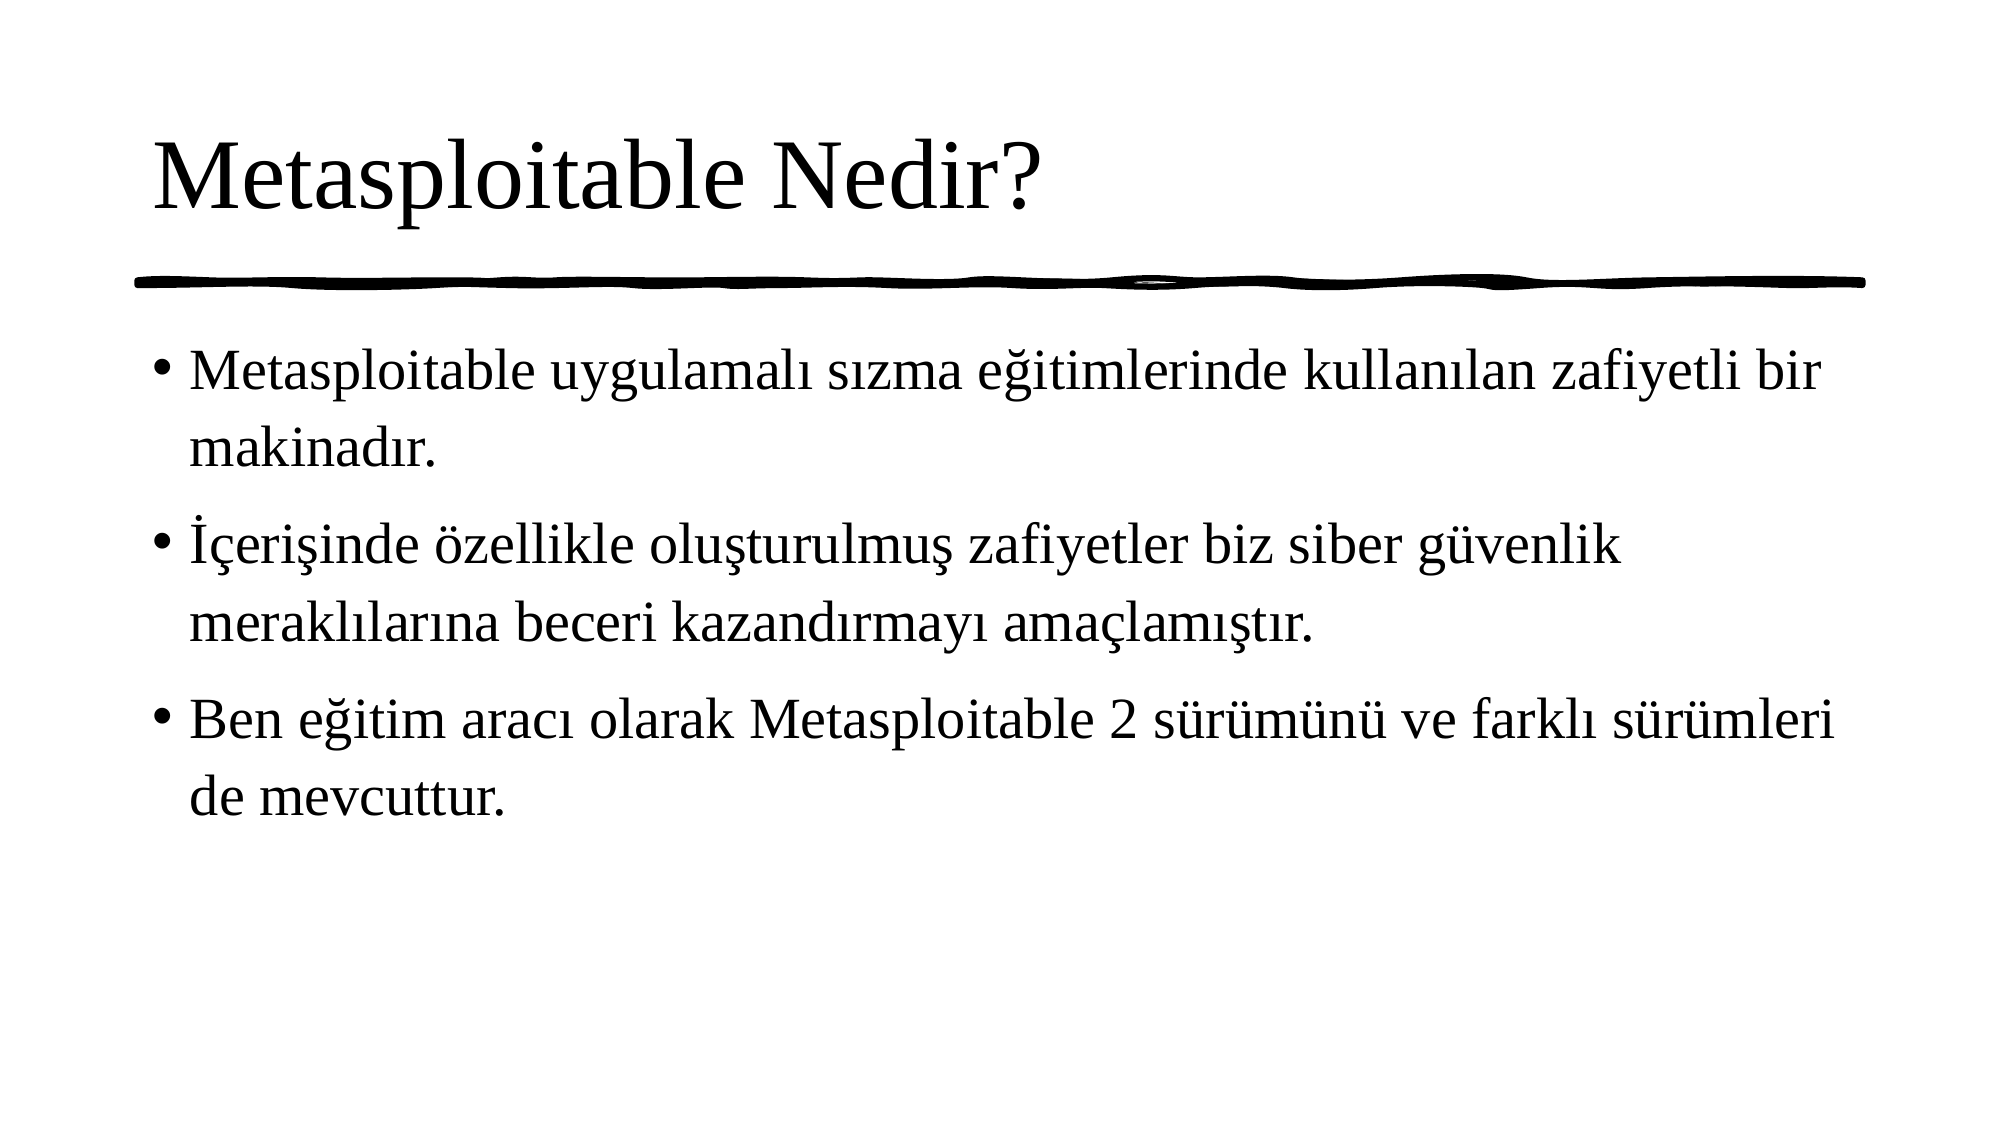

# Metasploitable Nedir?
Metasploitable uygulamalı sızma eğitimlerinde kullanılan zafiyetli bir makinadır.
İçerişinde özellikle oluşturulmuş zafiyetler biz siber güvenlik meraklılarına beceri kazandırmayı amaçlamıştır.
Ben eğitim aracı olarak Metasploitable 2 sürümünü ve farklı sürümleri de mevcuttur.